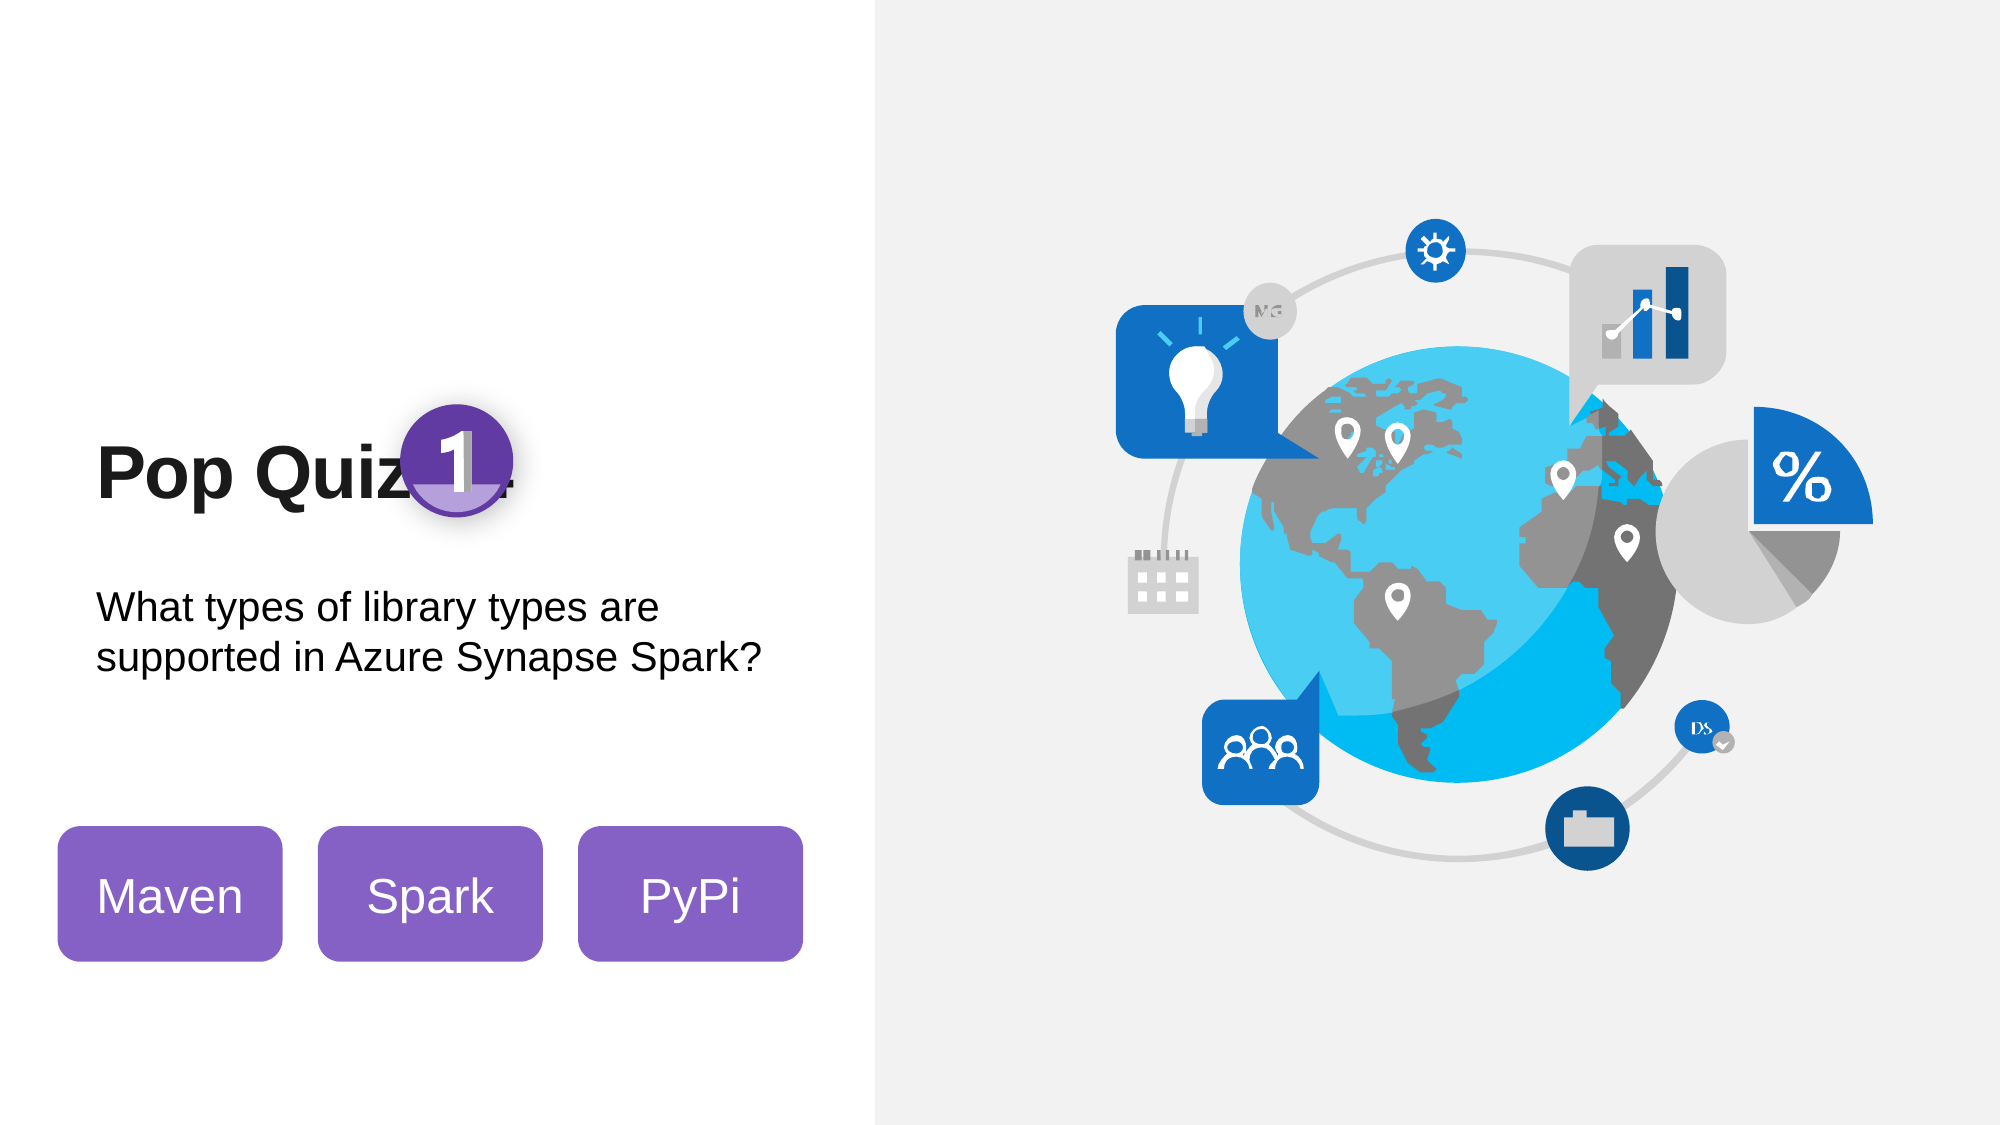

# Pop Quiz #4
What types of library types are supported in Azure Synapse Spark?
Maven
Spark
PyPi